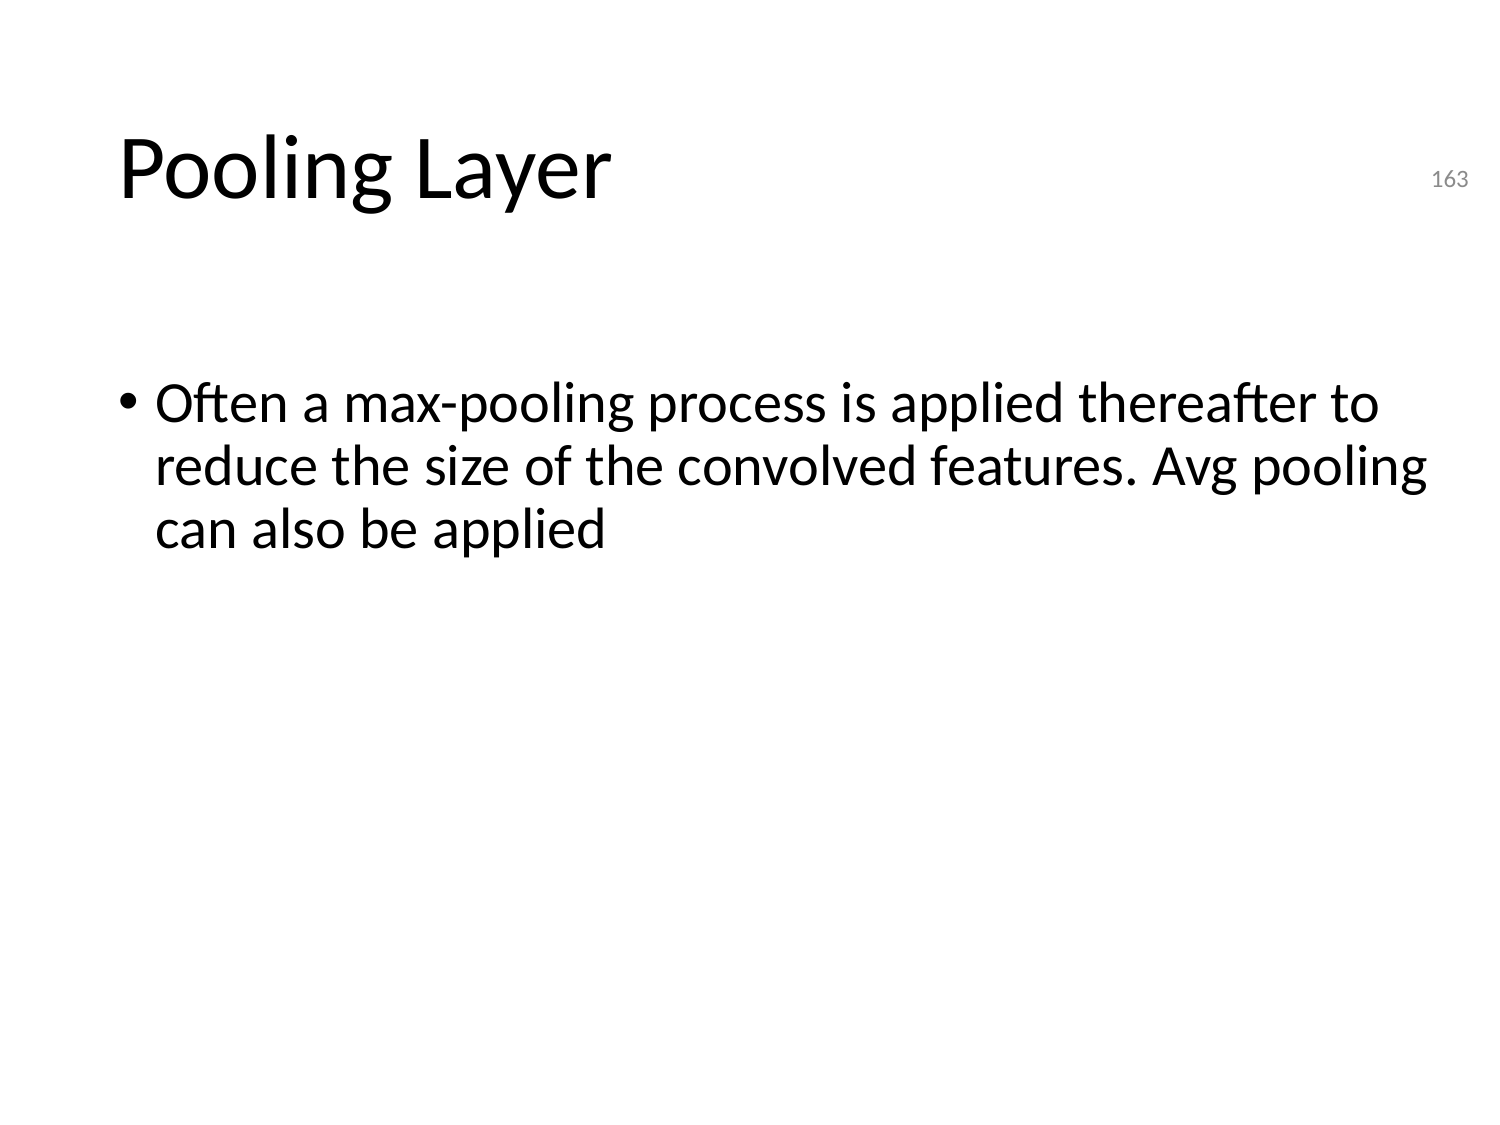

# Pooling Layer
163
Often a max-pooling process is applied thereafter to reduce the size of the convolved features. Avg pooling can also be applied